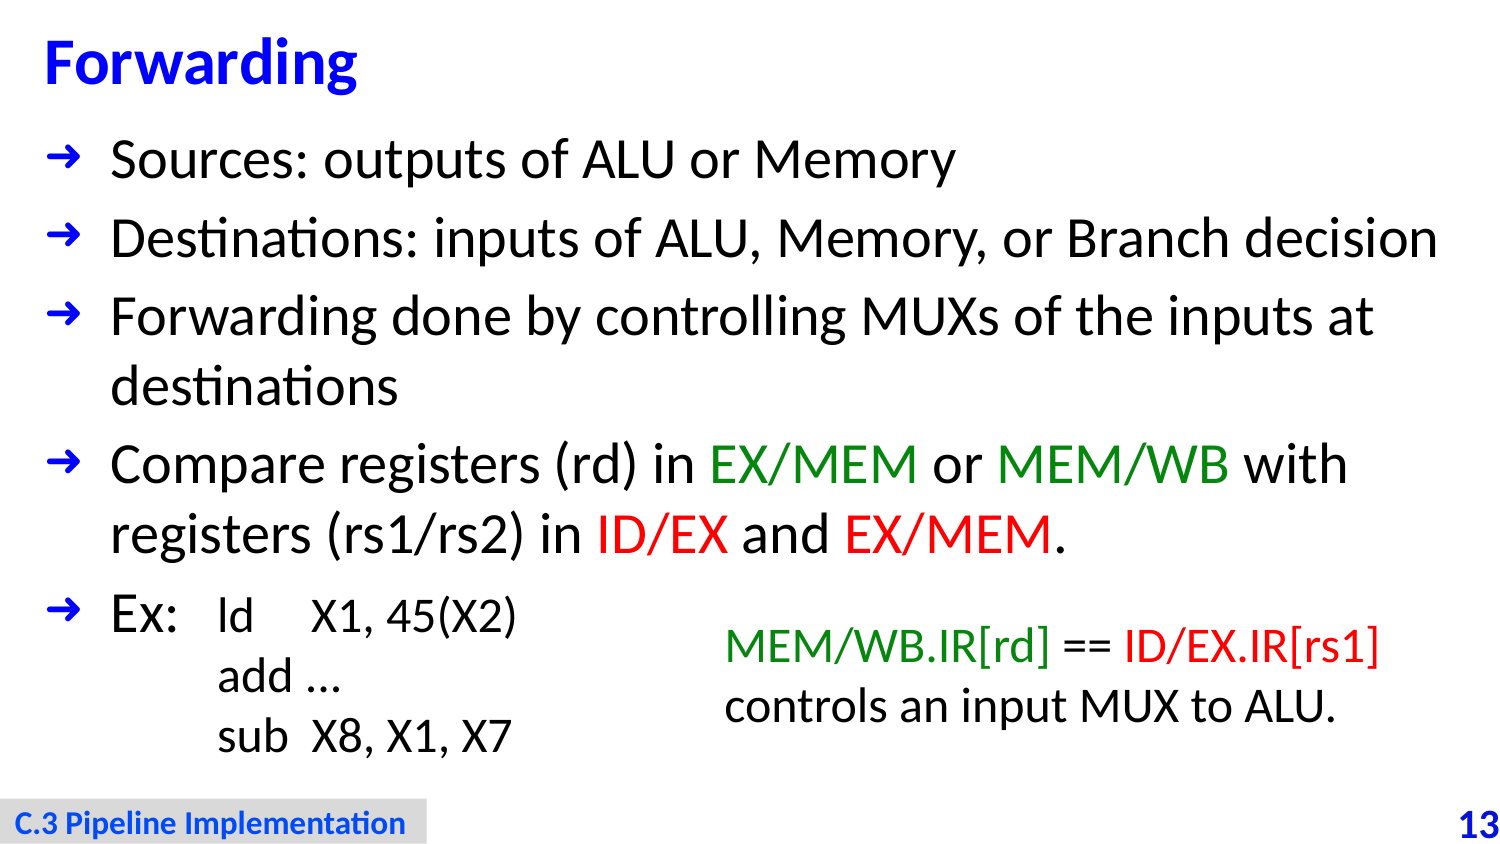

# Forwarding
Sources: outputs of ALU or Memory
Destinations: inputs of ALU, Memory, or Branch decision
Forwarding done by controlling MUXs of the inputs at destinations
Compare registers (rd) in EX/MEM or MEM/WB with registers (rs1/rs2) in ID/EX and EX/MEM.
Ex:
ld     X1, 45(X2)
add ...
sub  X8, X1, X7
MEM/WB.IR[rd] == ID/EX.IR[rs1]
controls an input MUX to ALU.
C.3 Pipeline Implementation